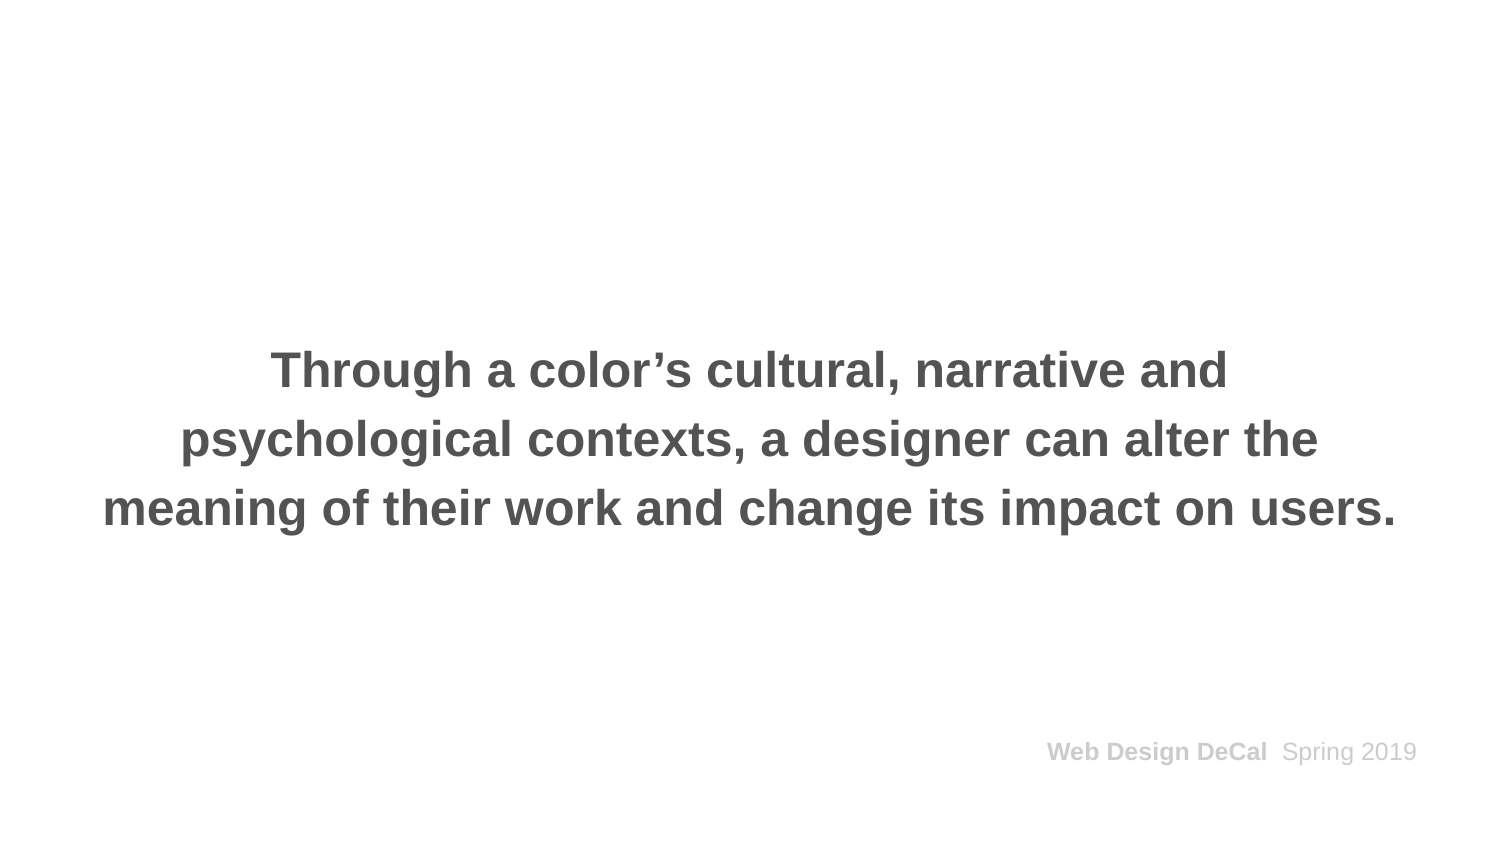

# Through a color’s cultural, narrative and psychological contexts, a designer can alter the meaning of their work and change its impact on users.